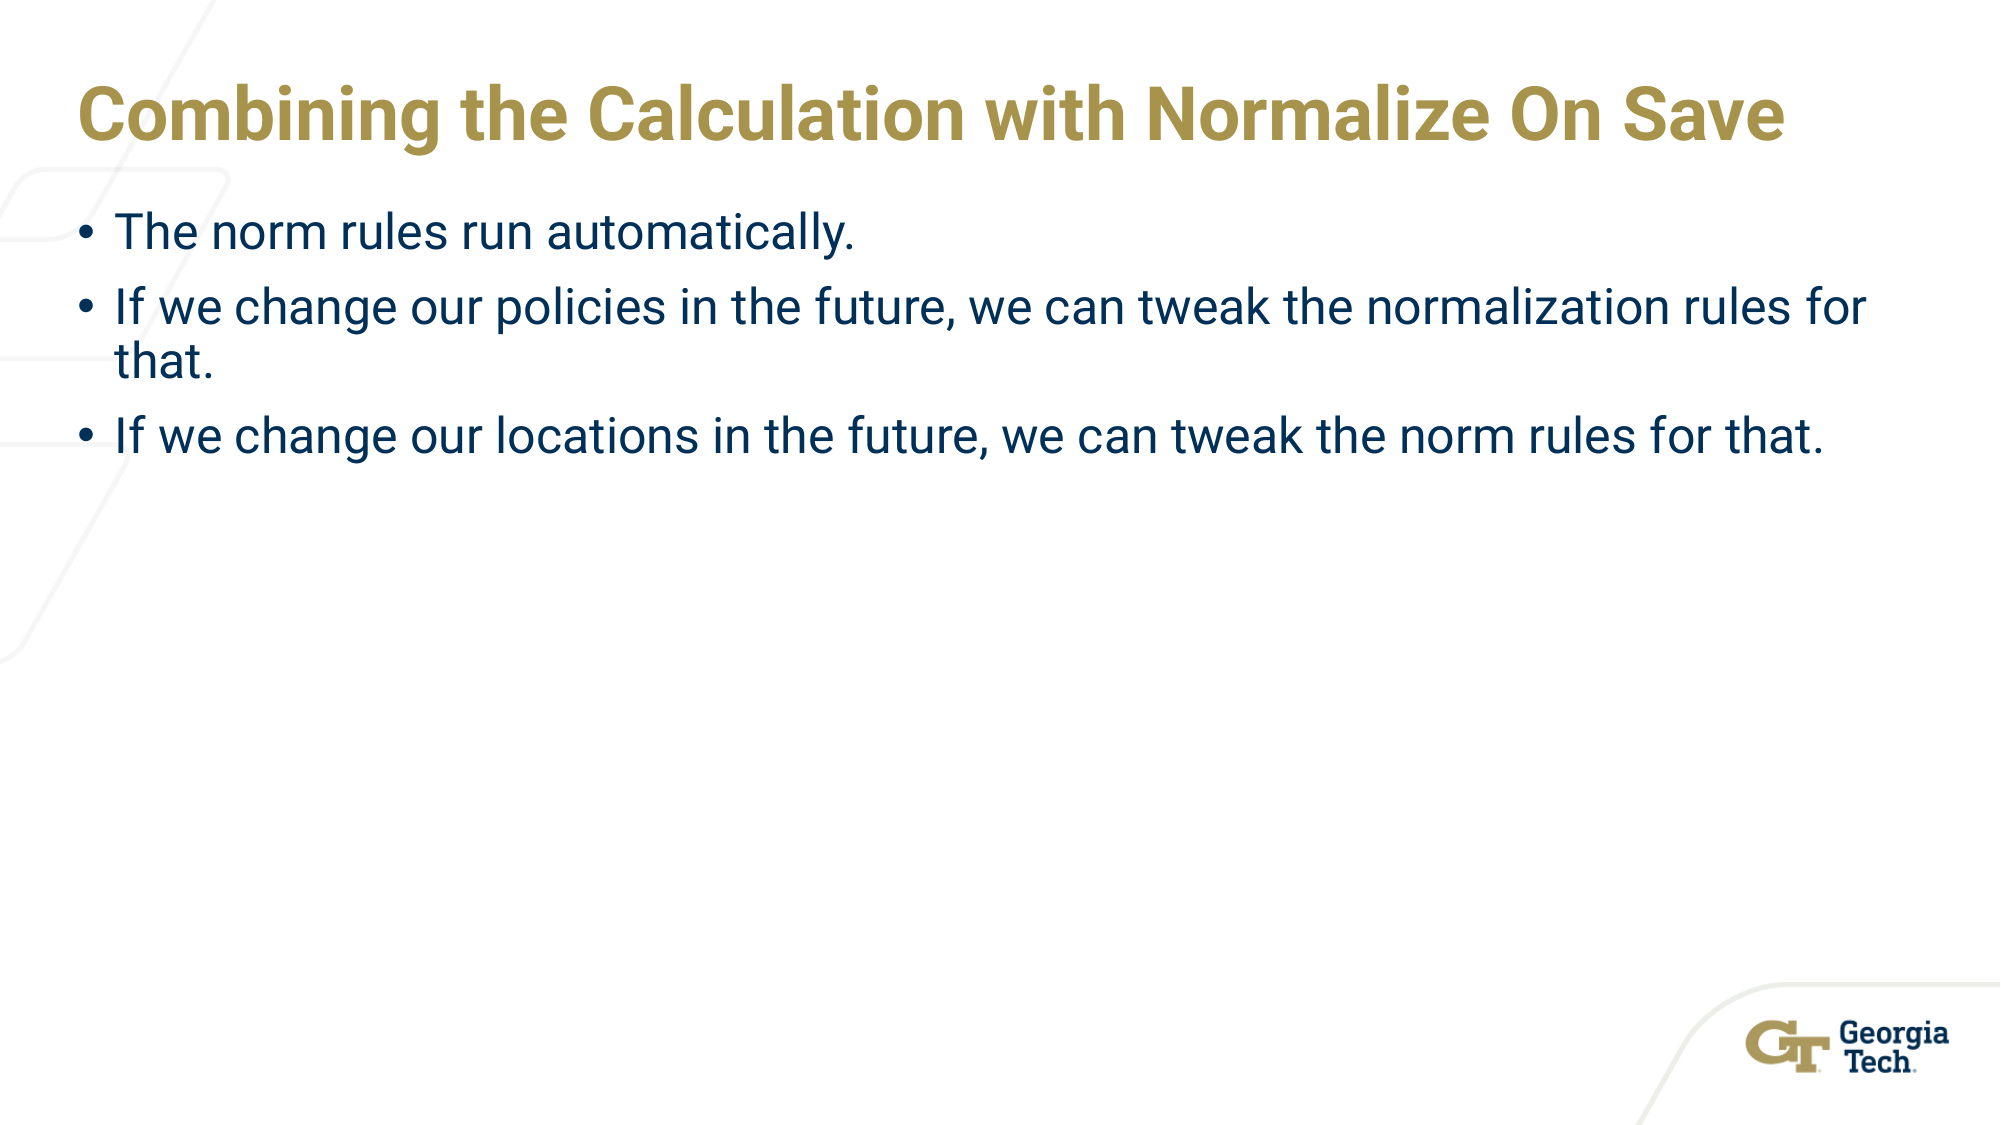

# Combining the Calculation with Normalize On Save
The norm rules run automatically.
If we change our policies in the future, we can tweak the normalization rules for that.
If we change our locations in the future, we can tweak the norm rules for that.